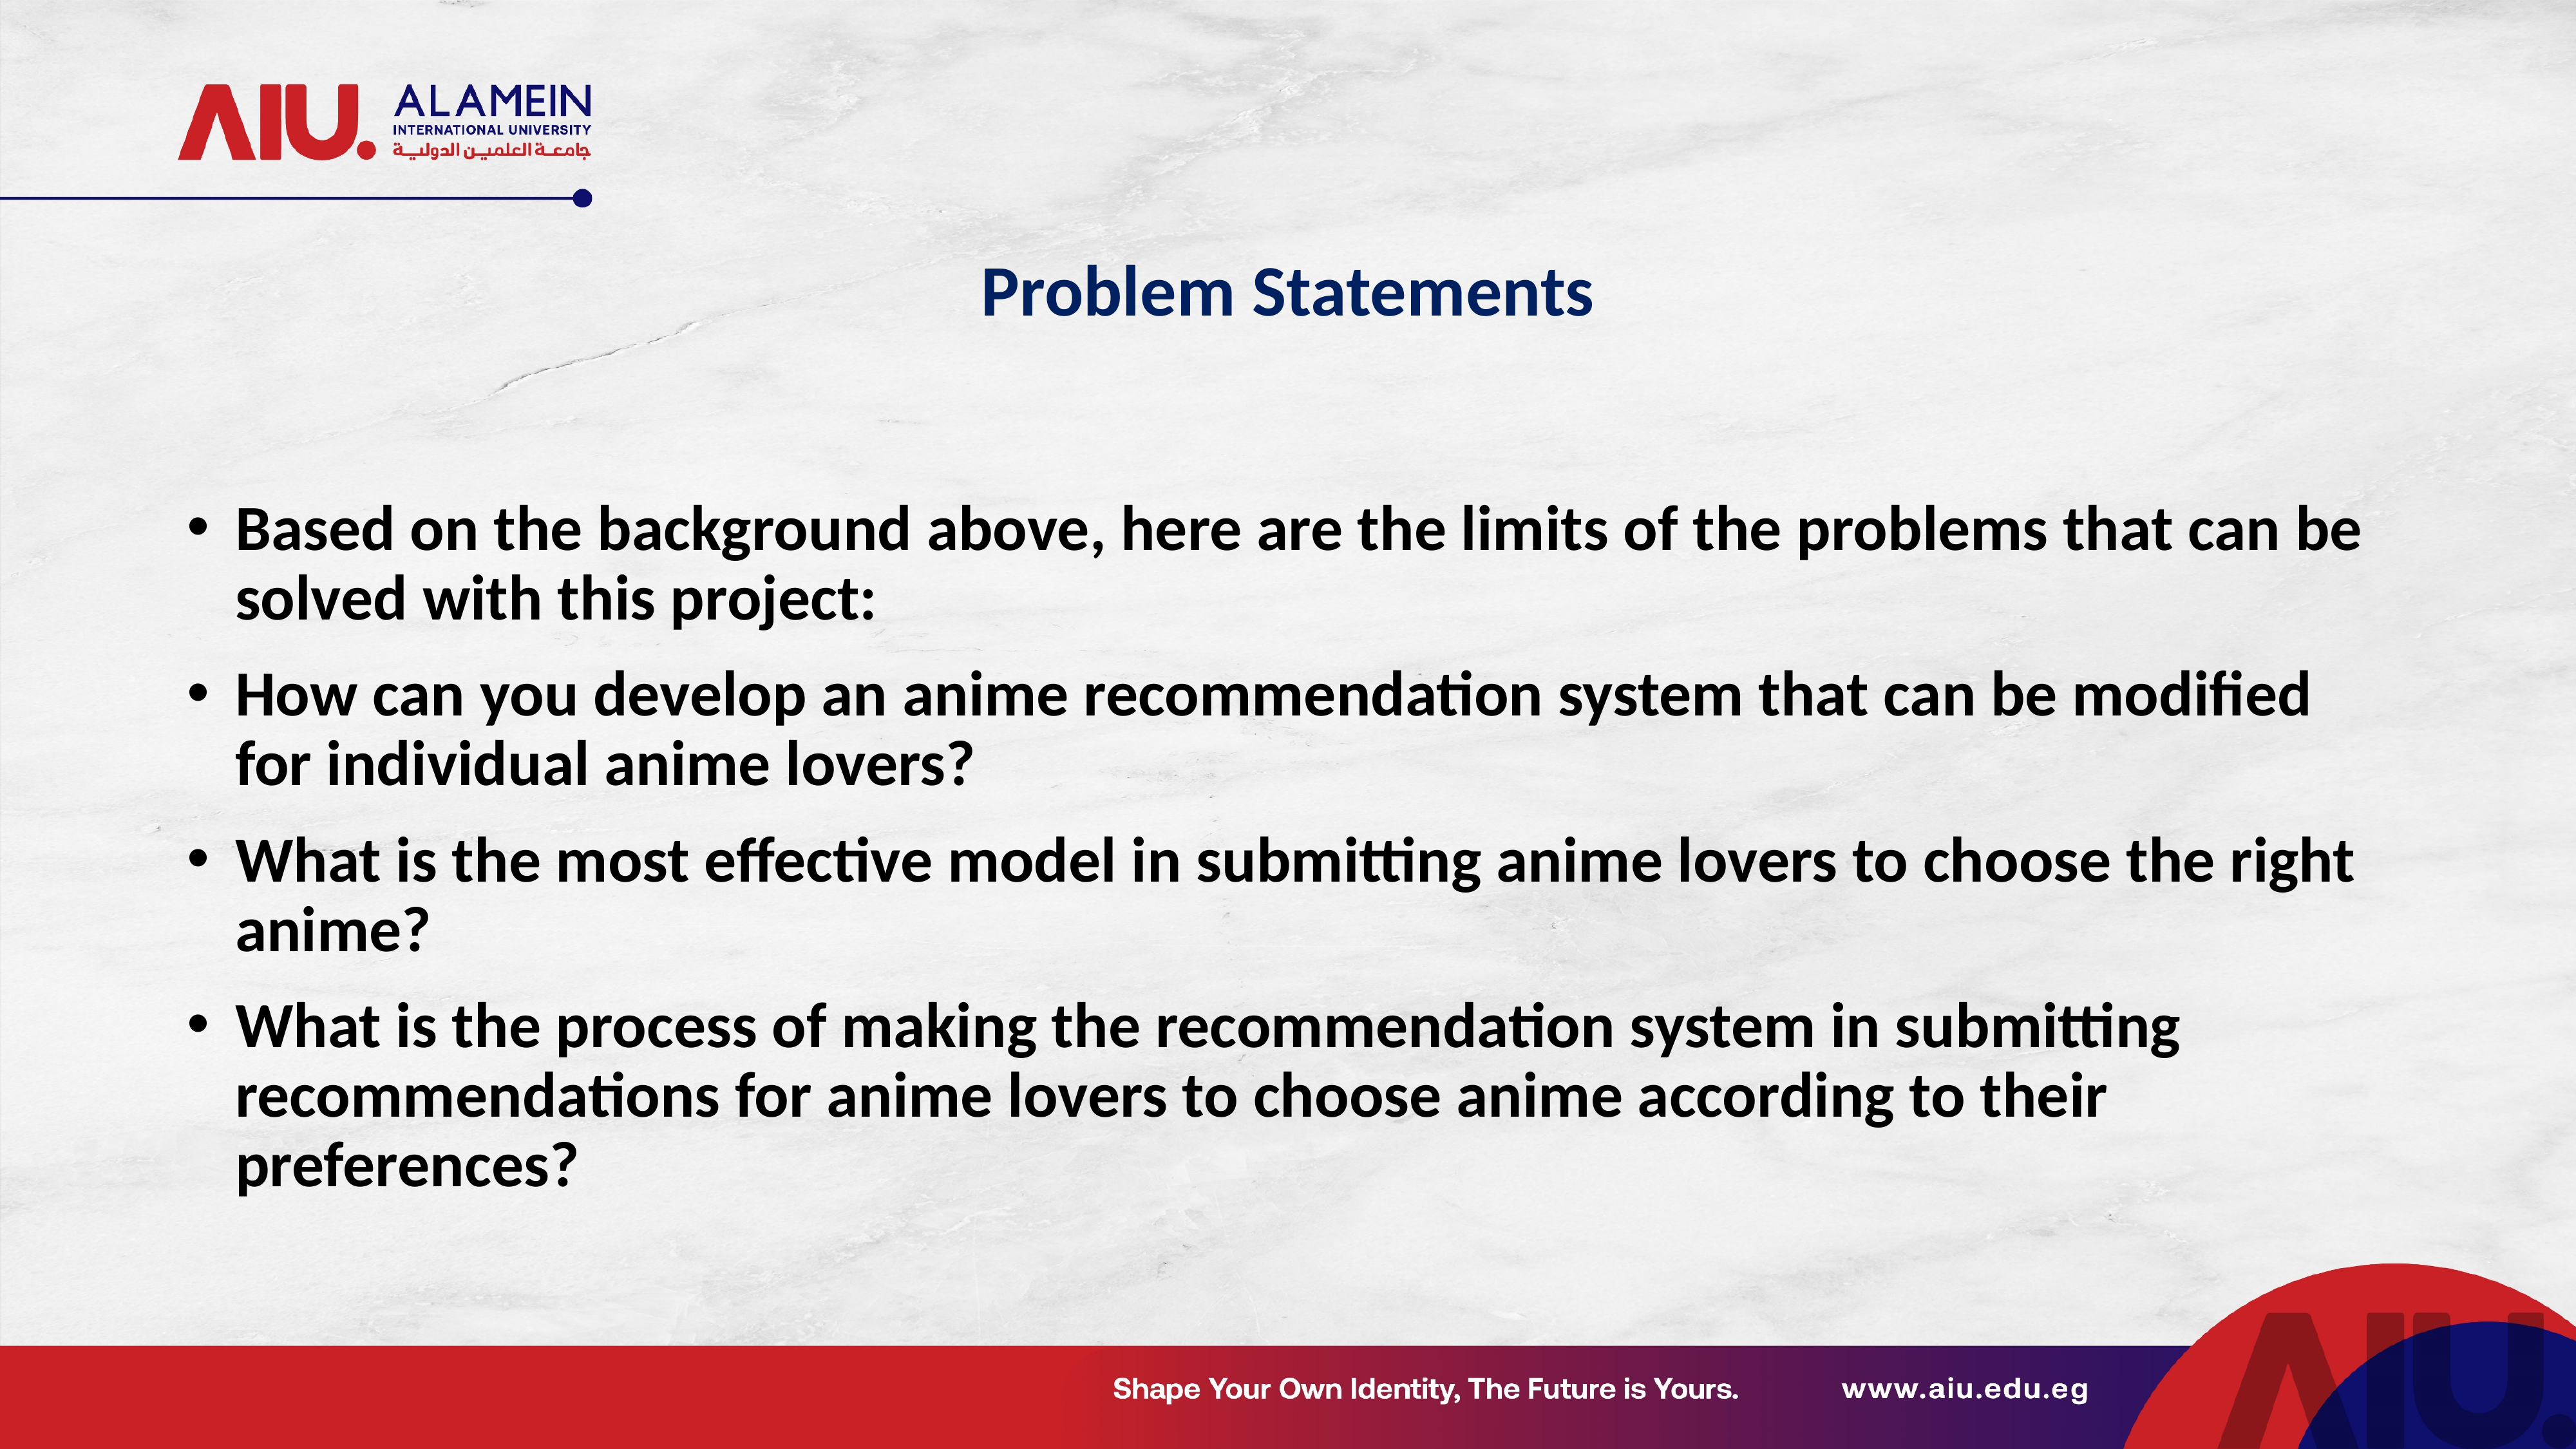

# Problem Statements

Based on the background above, here are the limits of the problems that can be solved with this project:
How can you develop an anime recommendation system that can be modified for individual anime lovers?
What is the most effective model in submitting anime lovers to choose the right anime?
What is the process of making the recommendation system in submitting recommendations for anime lovers to choose anime according to their preferences?